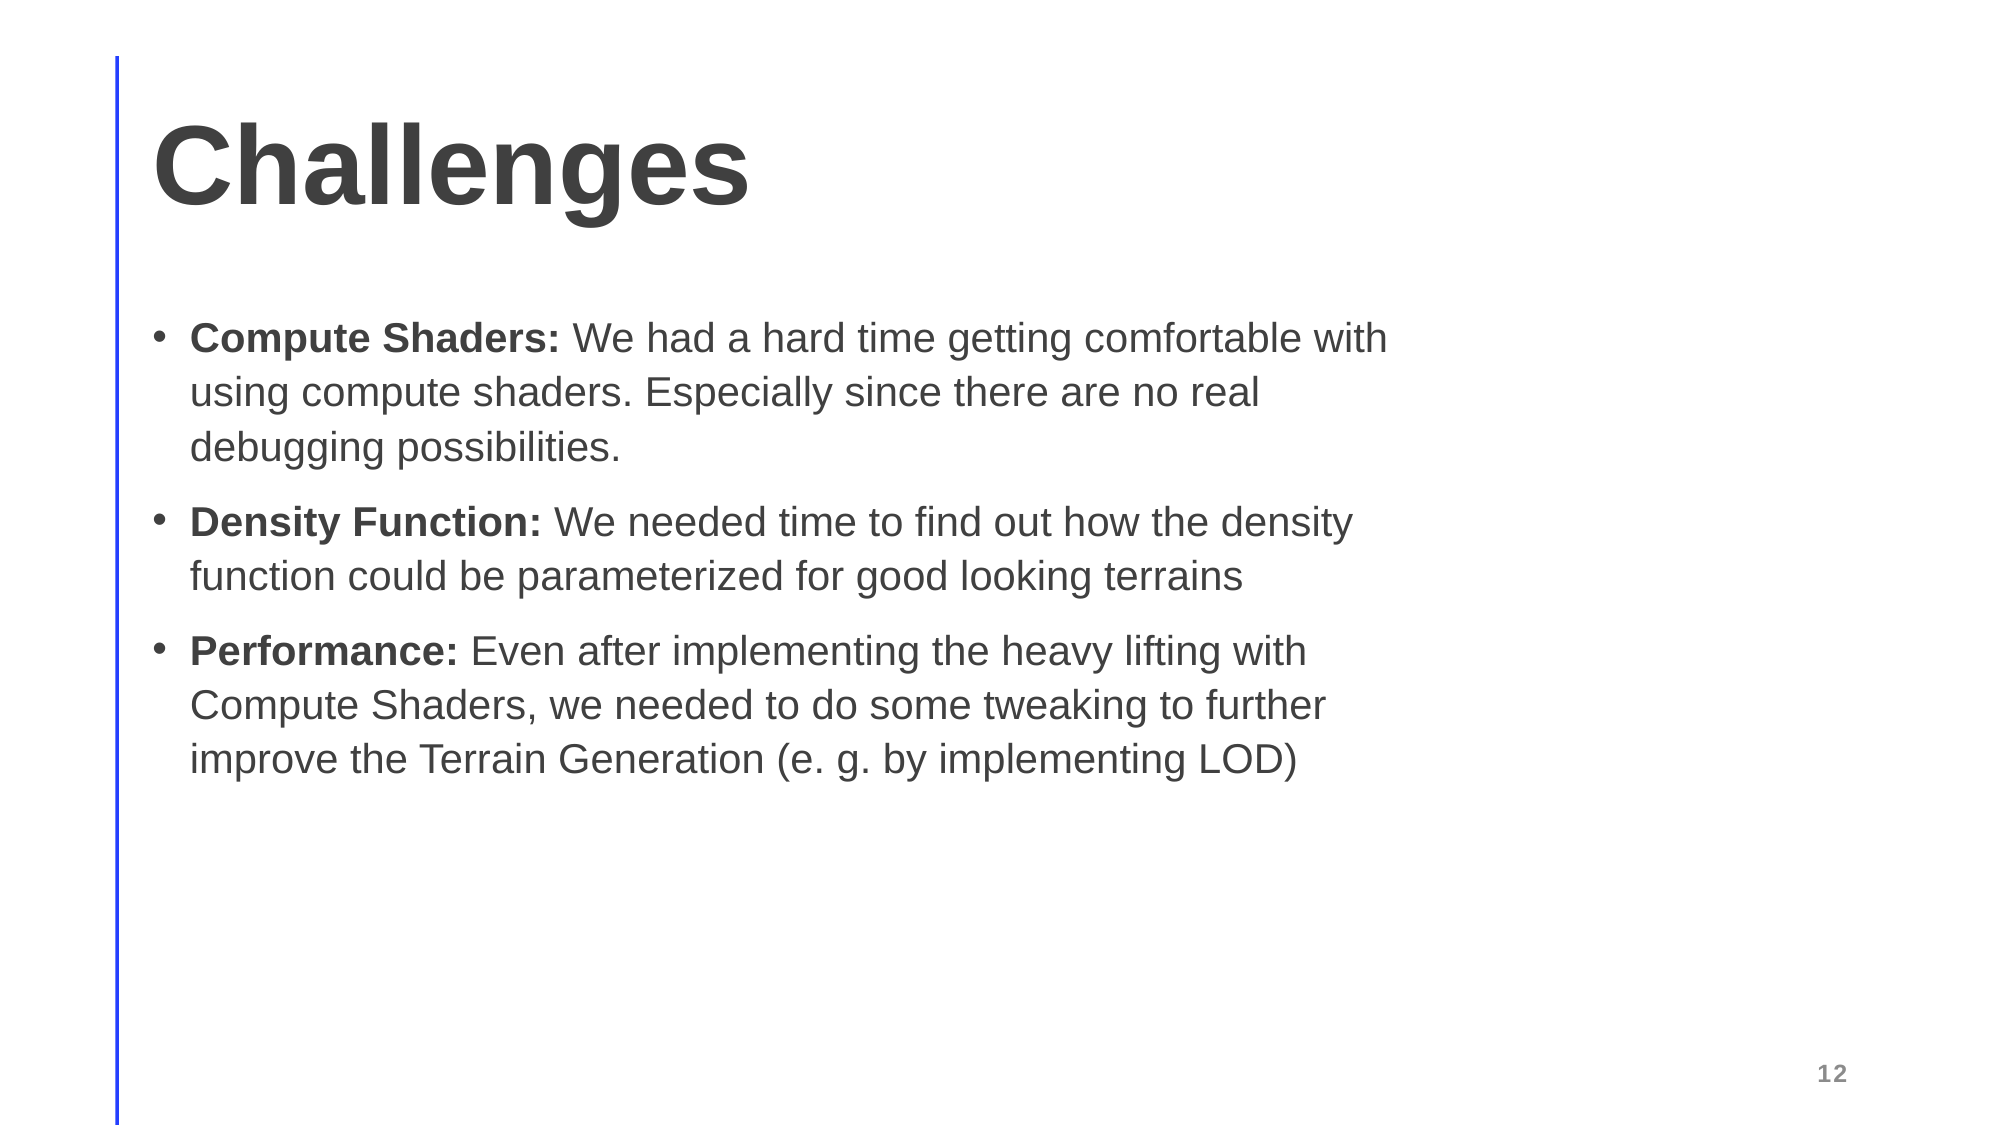

# Challenges
Compute Shaders: We had a hard time getting comfortable with using compute shaders. Especially since there are no real debugging possibilities.
Density Function: We needed time to find out how the density function could be parameterized for good looking terrains
Performance: Even after implementing the heavy lifting with Compute Shaders, we needed to do some tweaking to further improve the Terrain Generation (e. g. by implementing LOD)

12